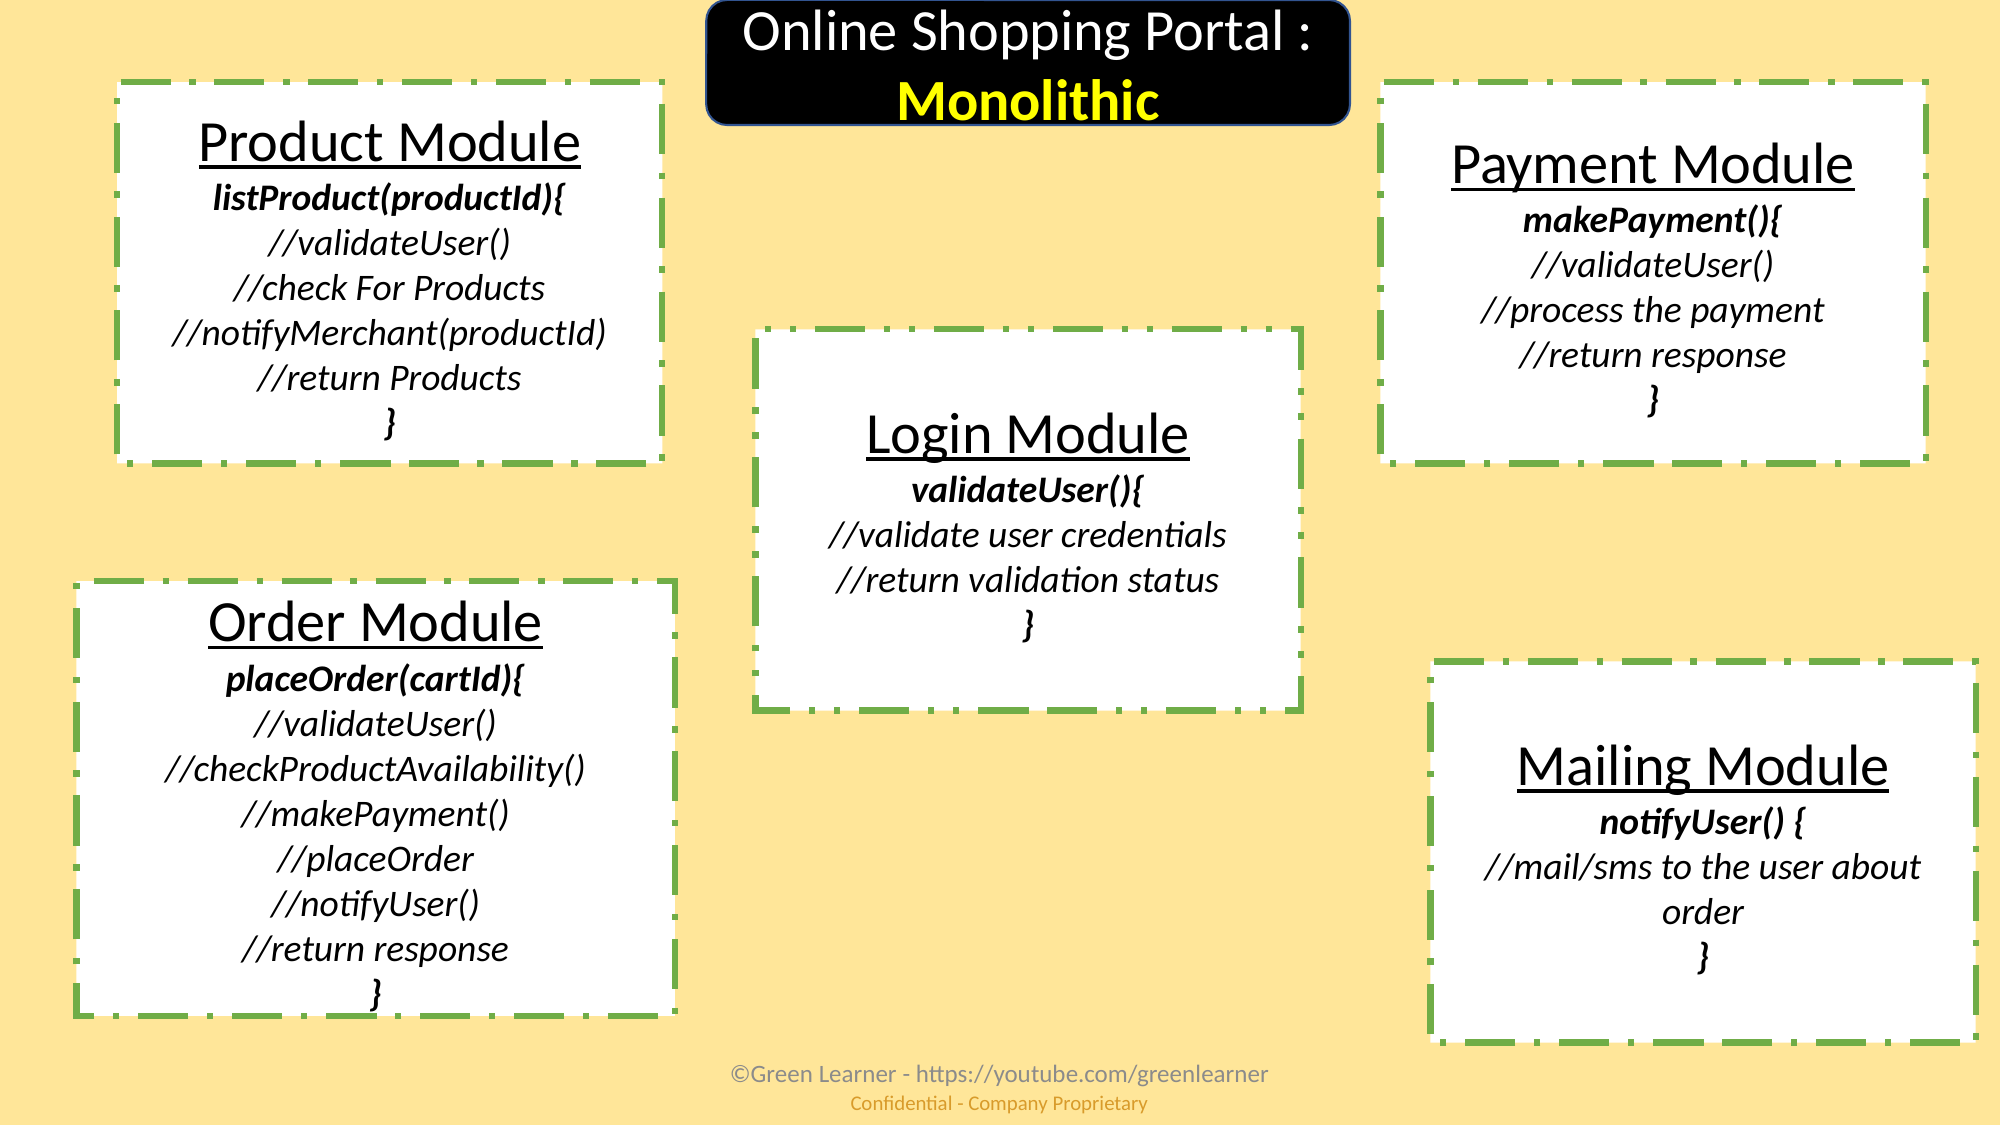

Online Shopping Portal : Monolithic
Product Module
listProduct(productId){
//validateUser()
//check For Products
//notifyMerchant(productId)
//return Products
}
Payment Module
makePayment(){
//validateUser()
//process the payment
//return response
}
Login Module
validateUser(){
//validate user credentials
//return validation status
}
Order Module
placeOrder(cartId){
//validateUser()
//checkProductAvailability()
//makePayment()
//placeOrder
//notifyUser()
//return response
}
Mailing Module
notifyUser() {
//mail/sms to the user about order
}
©Green Learner - https://youtube.com/greenlearner